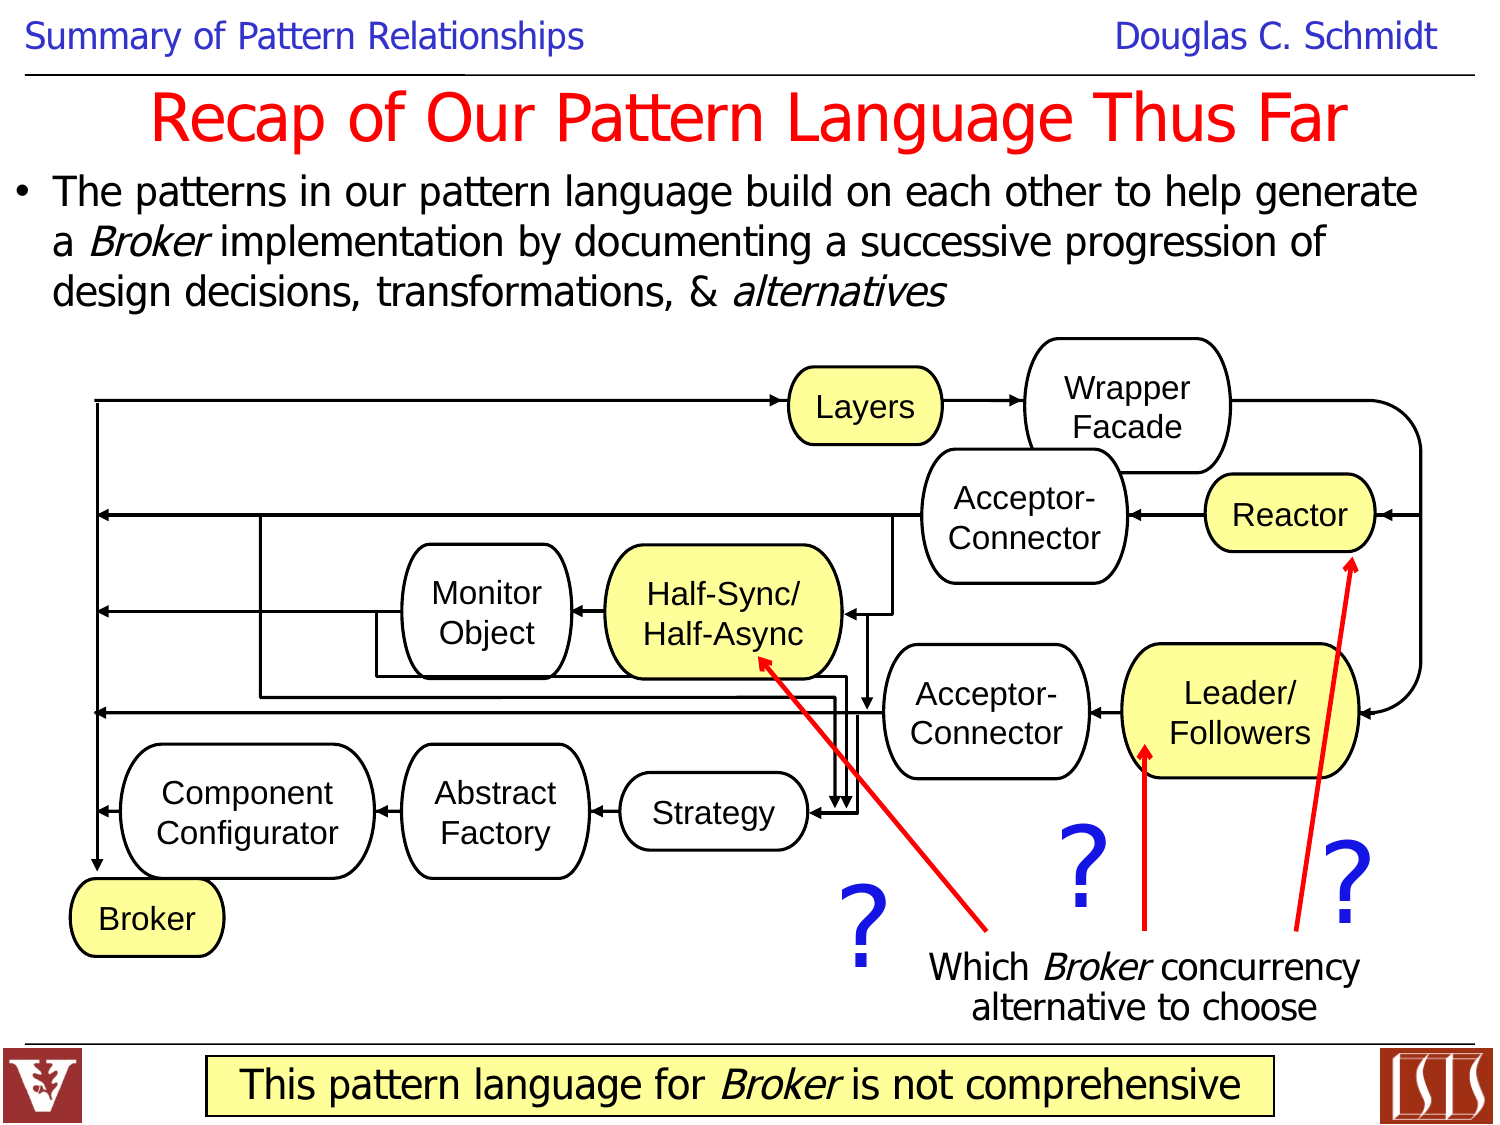

# Recap of Our Pattern Language Thus Far
The patterns in our pattern language build on each other to help generate a Broker implementation by documenting a successive progression of design decisions, transformations, & alternatives

Wrapper
Facade
Layers

Reactor
Acceptor-
Connector

?
?
?
Which Broker concurrency alternative to choose
Half-Sync/
Half-Async
Monitor Object

Acceptor-
Connector
Leader/
Followers

Abstract
Factory
Strategy
Component
Configurator
Broker
This pattern language for Broker is not comprehensive